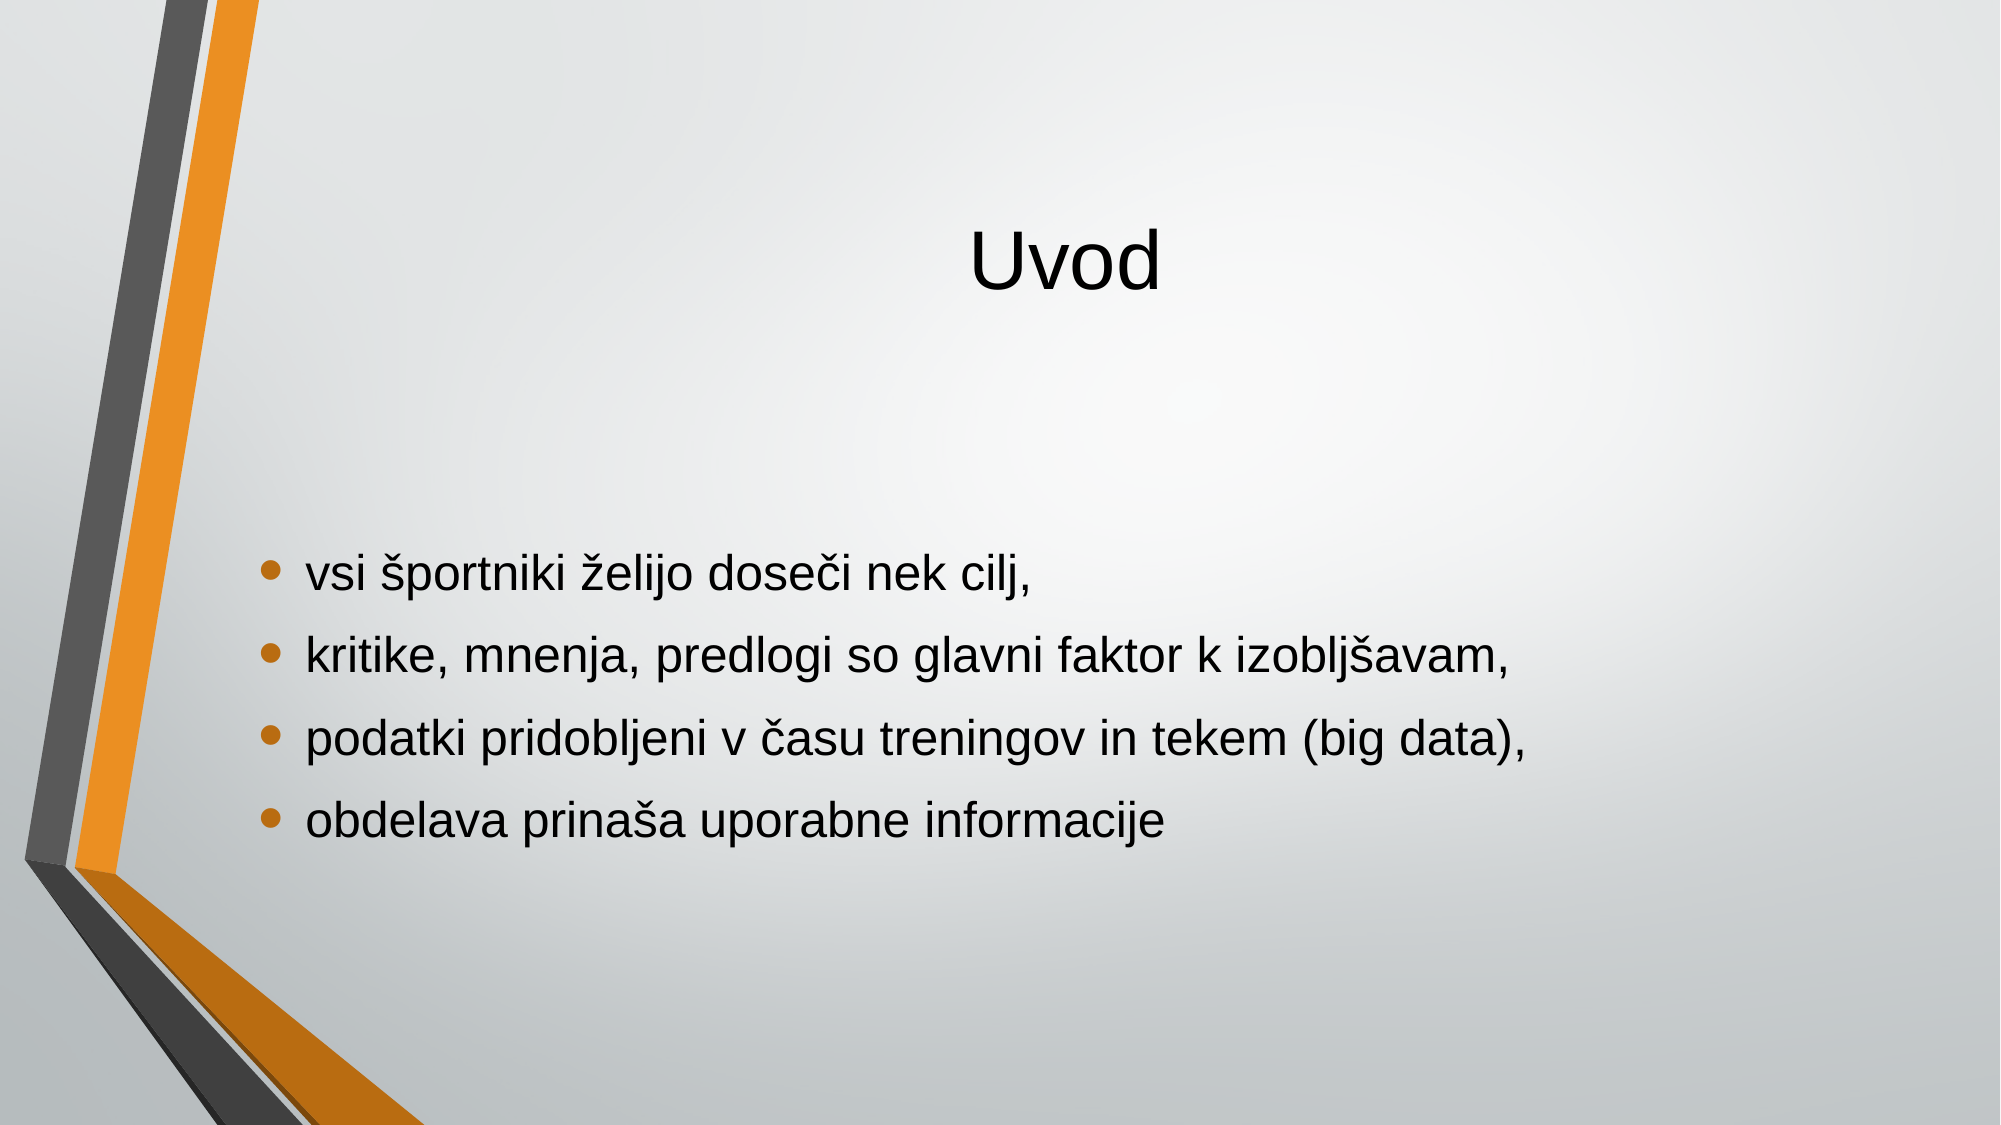

# Uvod
vsi športniki želijo doseči nek cilj,
kritike, mnenja, predlogi so glavni faktor k izobljšavam,
podatki pridobljeni v času treningov in tekem (big data),
obdelava prinaša uporabne informacije